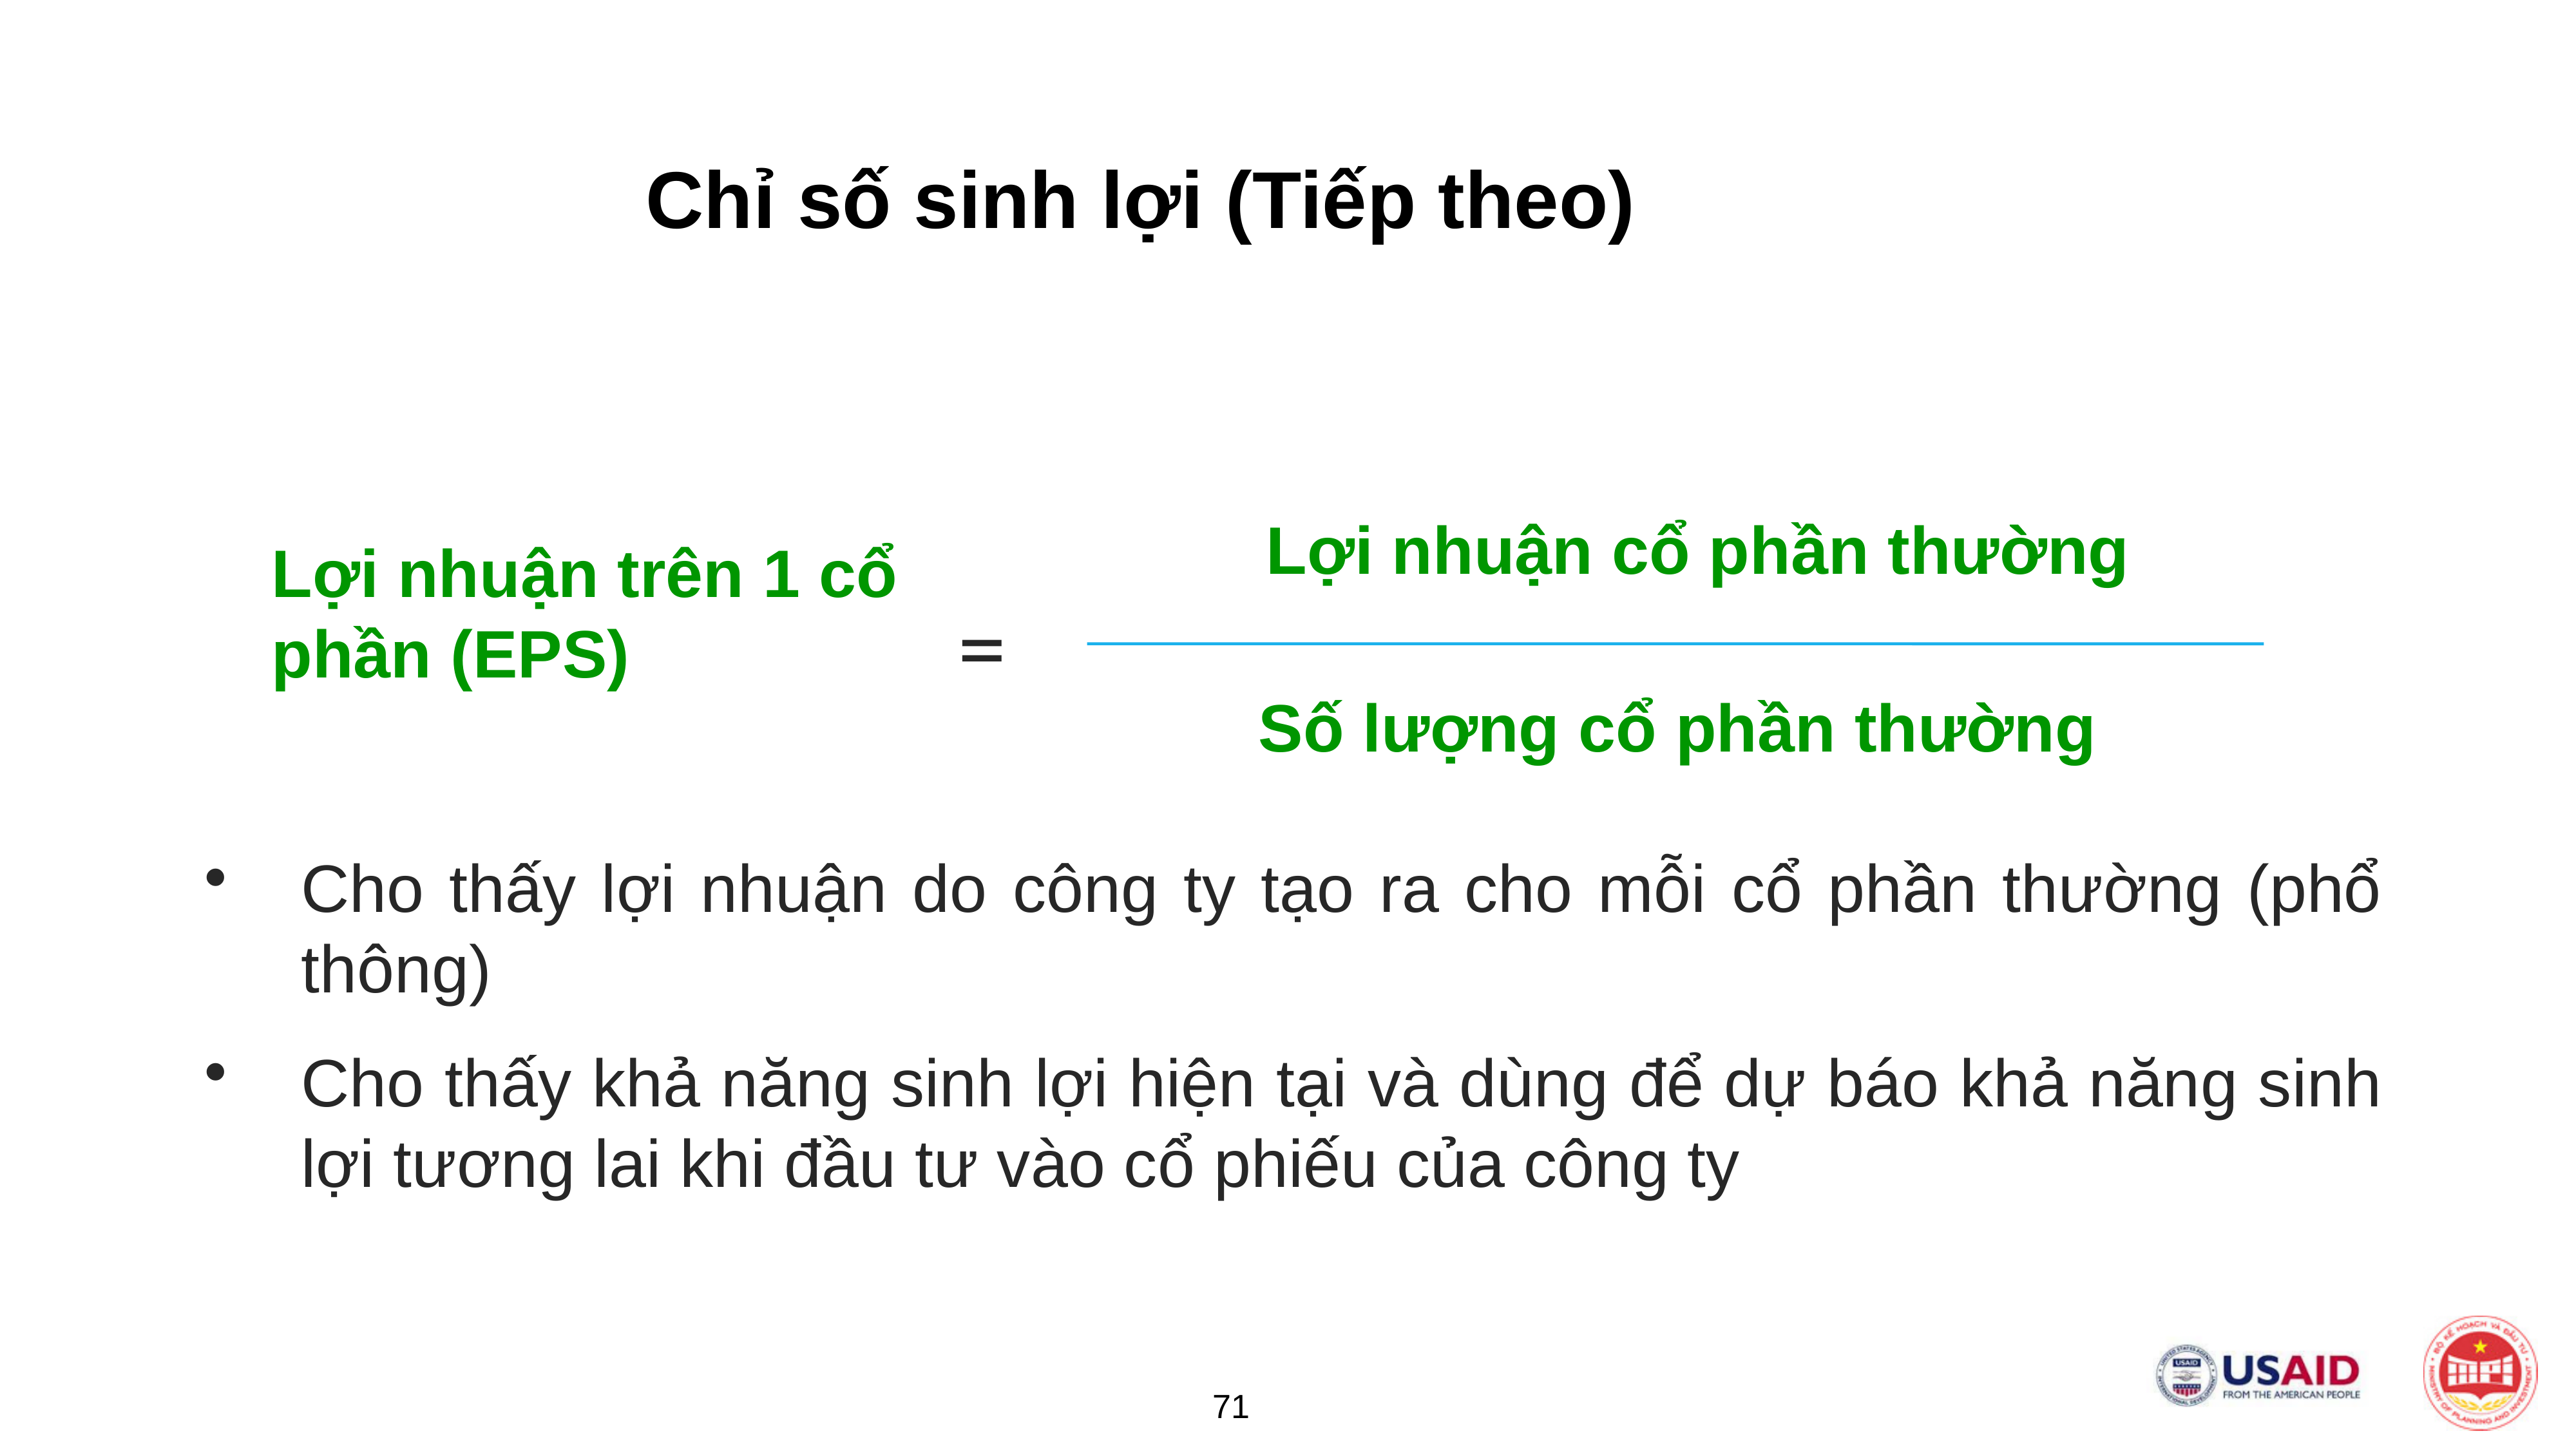

# Chỉ số sinh lợi (Tiếp theo)
Lợi nhuận cổ phần thường
Lợi nhuận trên 1 cổ phần (EPS)
=

Số lượng cổ phần thường
Cho thấy lợi nhuận do công ty tạo ra cho mỗi cổ phần thường (phổ thông)
Cho thấy khả năng sinh lợi hiện tại và dùng để dự báo khả năng sinh lợi tương lai khi đầu tư vào cổ phiếu của công ty